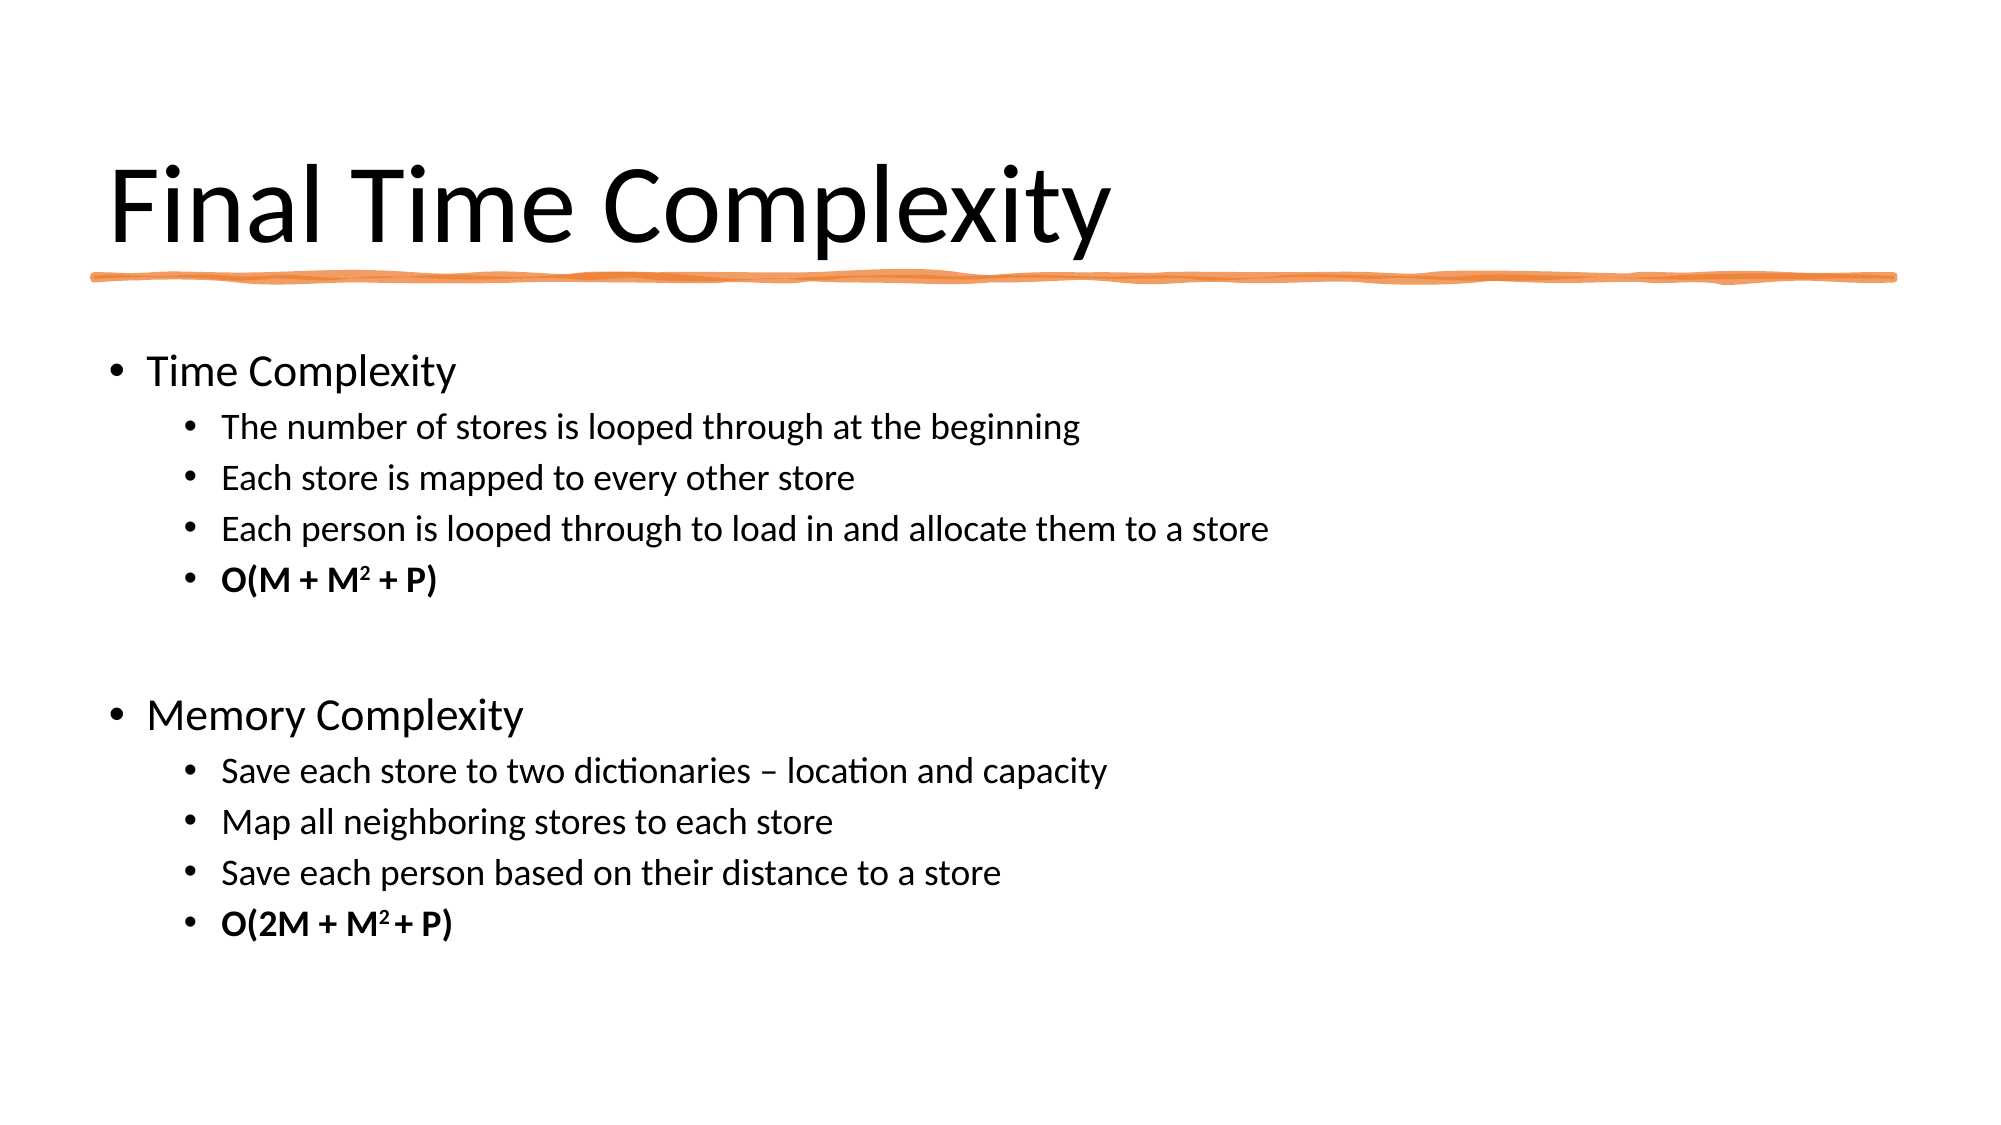

# Final Time Complexity

Time Complexity
The number of stores is looped through at the beginning
Each store is mapped to every other store
Each person is looped through to load in and allocate them to a store
O(M + M2 + P)

Memory Complexity
Save each store to two dictionaries – location and capacity
Map all neighboring stores to each store
Save each person based on their distance to a store
O(2M + M2 + P)